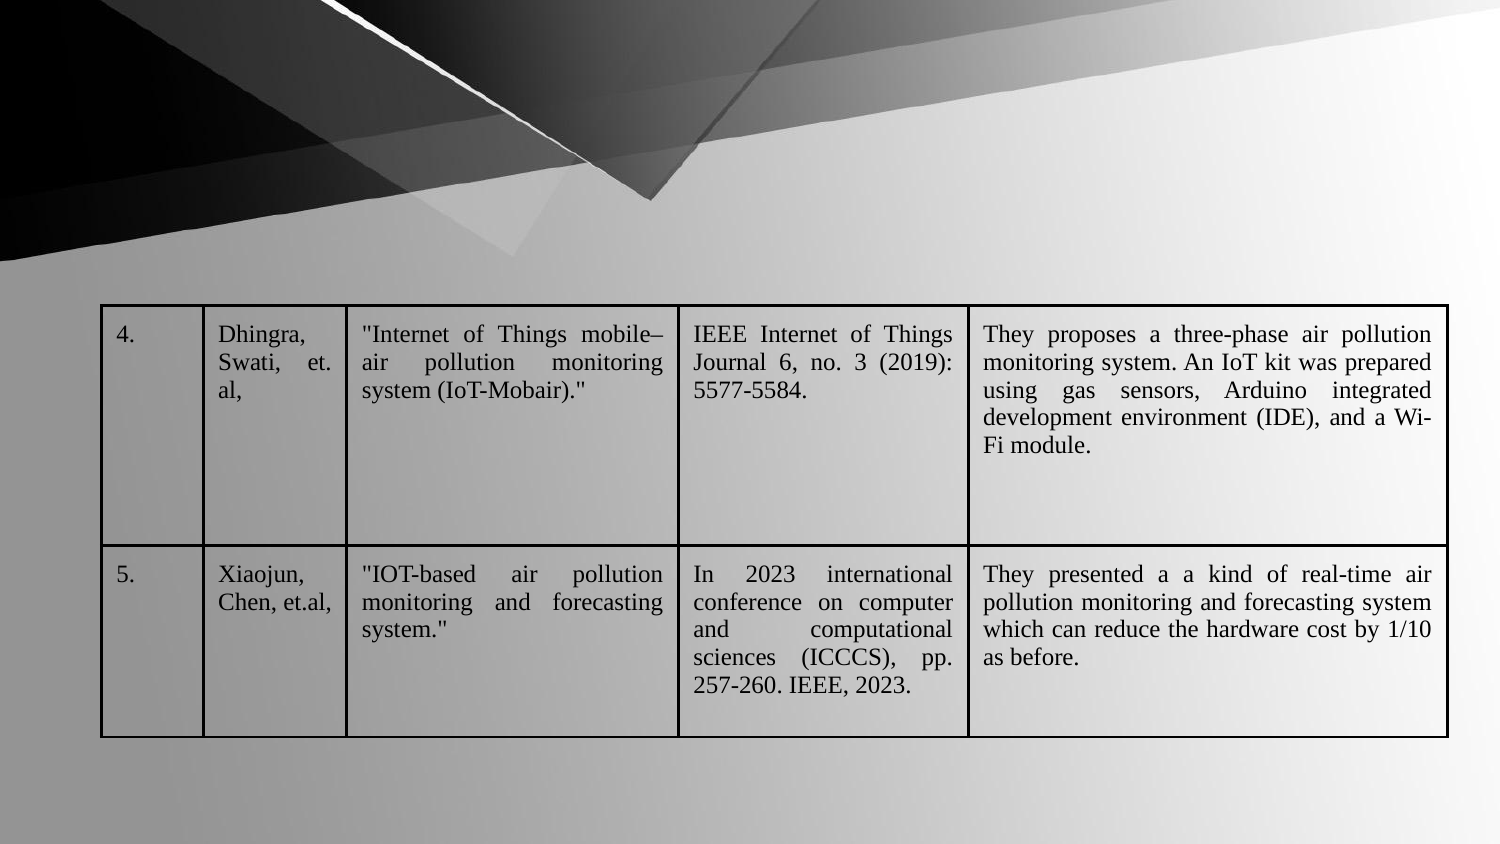

| 4. | Dhingra, Swati, et. al, | "Internet of Things mobile–air pollution monitoring system (IoT-Mobair)." | IEEE Internet of Things Journal 6, no. 3 (2019): 5577-5584. | They proposes a three-phase air pollution monitoring system. An IoT kit was prepared using gas sensors, Arduino integrated development environment (IDE), and a Wi-Fi module. |
| --- | --- | --- | --- | --- |
| 5. | Xiaojun, Chen, et.al, | "IOT-based air pollution monitoring and forecasting system." | In 2023 international conference on computer and computational sciences (ICCCS), pp. 257-260. IEEE, 2023. | They presented a a kind of real-time air pollution monitoring and forecasting system which can reduce the hardware cost by 1/10 as before. |